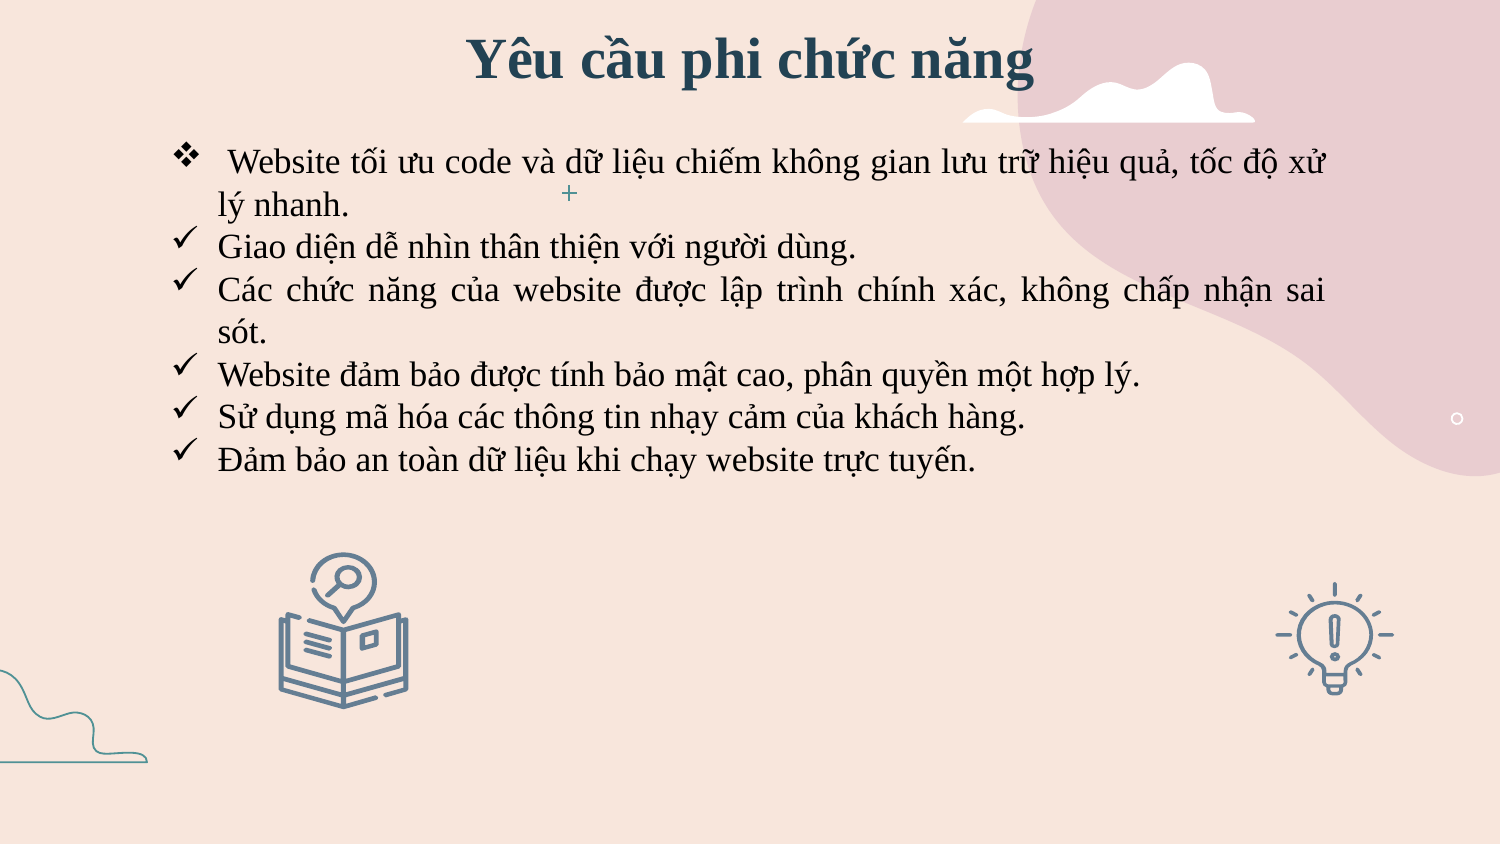

# Yêu cầu phi chức năng
 Website tối ưu code và dữ liệu chiếm không gian lưu trữ hiệu quả, tốc độ xử lý nhanh.
Giao diện dễ nhìn thân thiện với người dùng.
Các chức năng của website được lập trình chính xác, không chấp nhận sai sót.
Website đảm bảo được tính bảo mật cao, phân quyền một hợp lý.
Sử dụng mã hóa các thông tin nhạy cảm của khách hàng.
Đảm bảo an toàn dữ liệu khi chạy website trực tuyến.